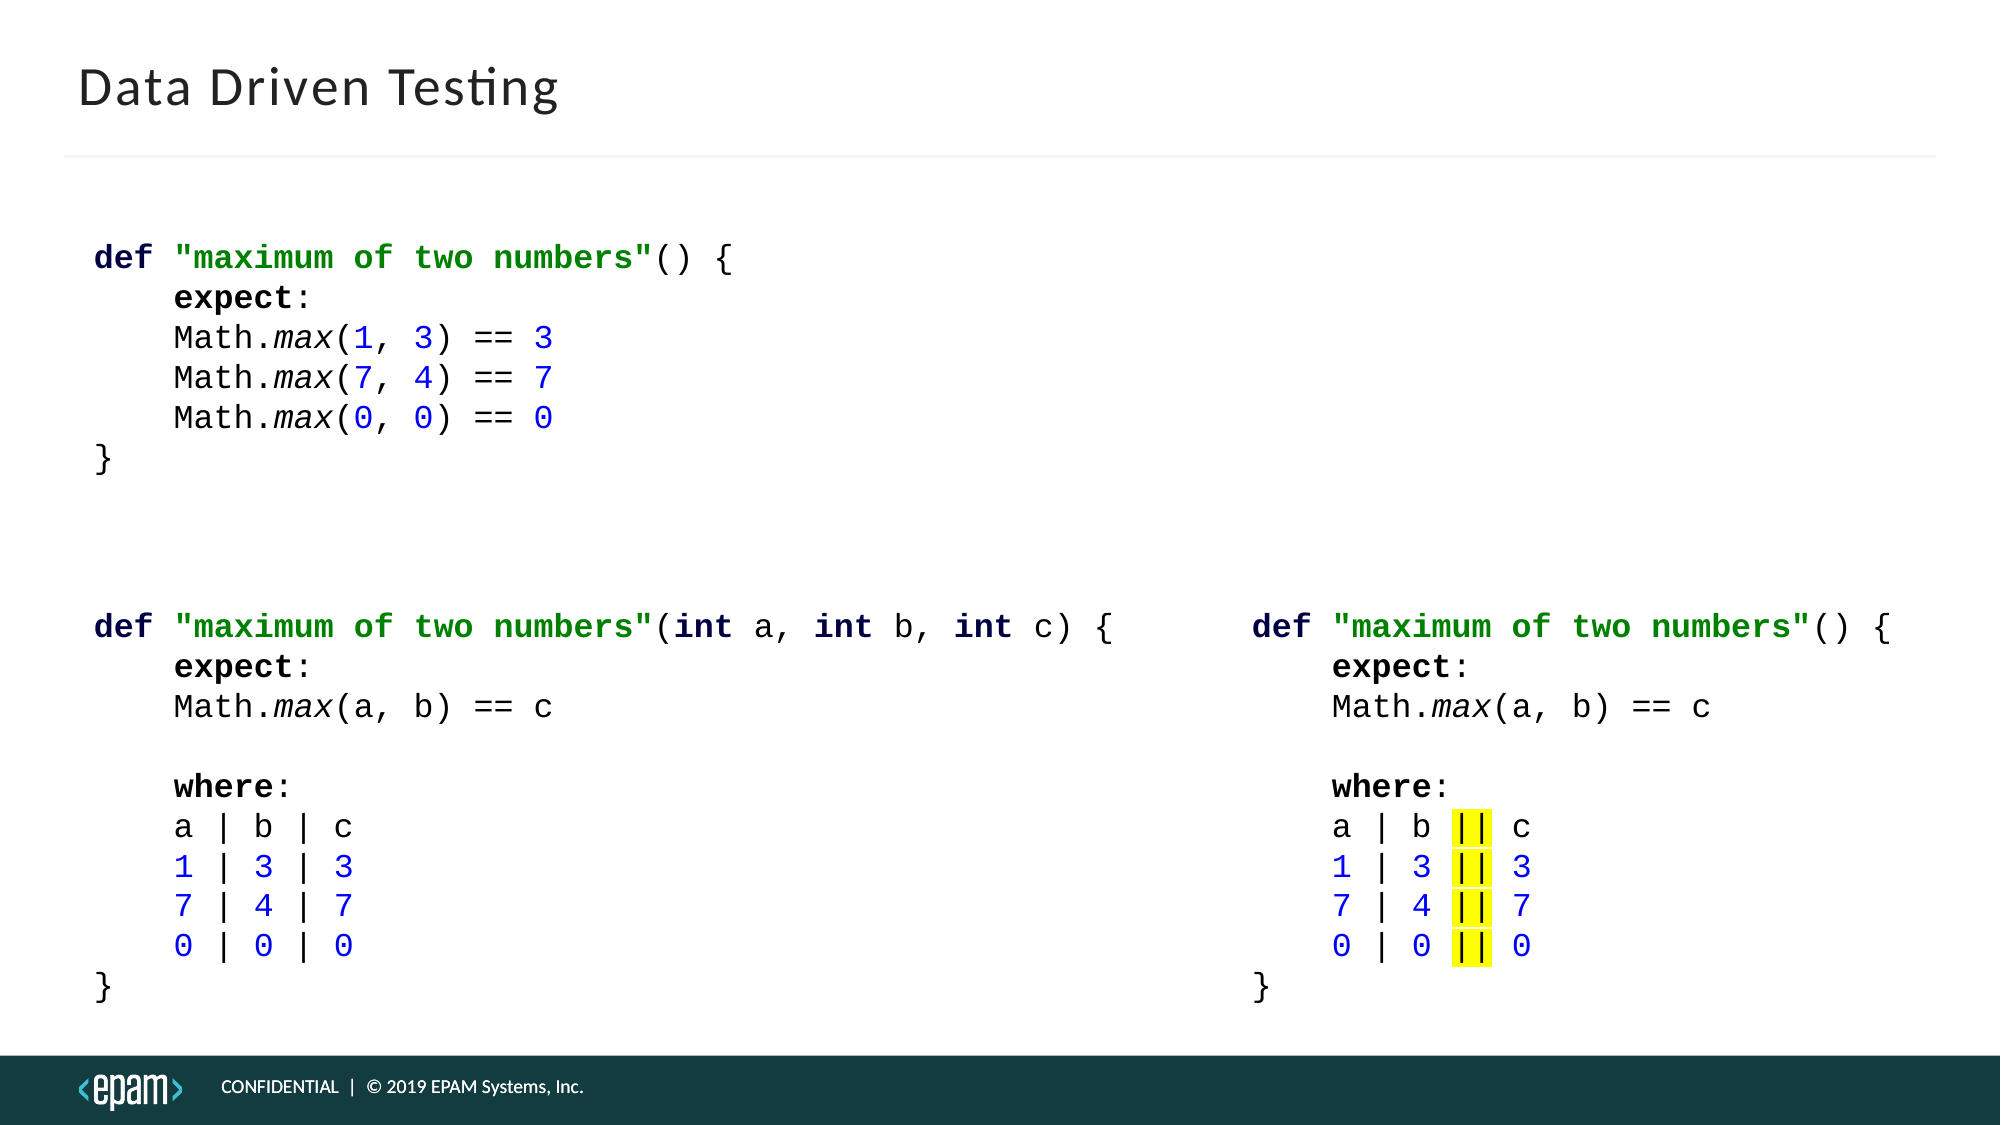

# Data Driven Testing
def "maximum of two numbers"() {
    expect:
    Math.max(1, 3) == 3
    Math.max(7, 4) == 7
    Math.max(0, 0) == 0
}
def "maximum of two numbers"(int a, int b, int c) {
    expect:
    Math.max(a, b) == c
    where:
    a | b | c
    1 | 3 | 3
    7 | 4 | 7
    0 | 0 | 0
}
def "maximum of two numbers"() {
    expect:
    Math.max(a, b) == c
    where:
    a | b || c
    1 | 3 || 3
    7 | 4 || 7
    0 | 0 || 0
}
CONFIDENTIAL  |  © 2019 EPAM Systems, Inc.